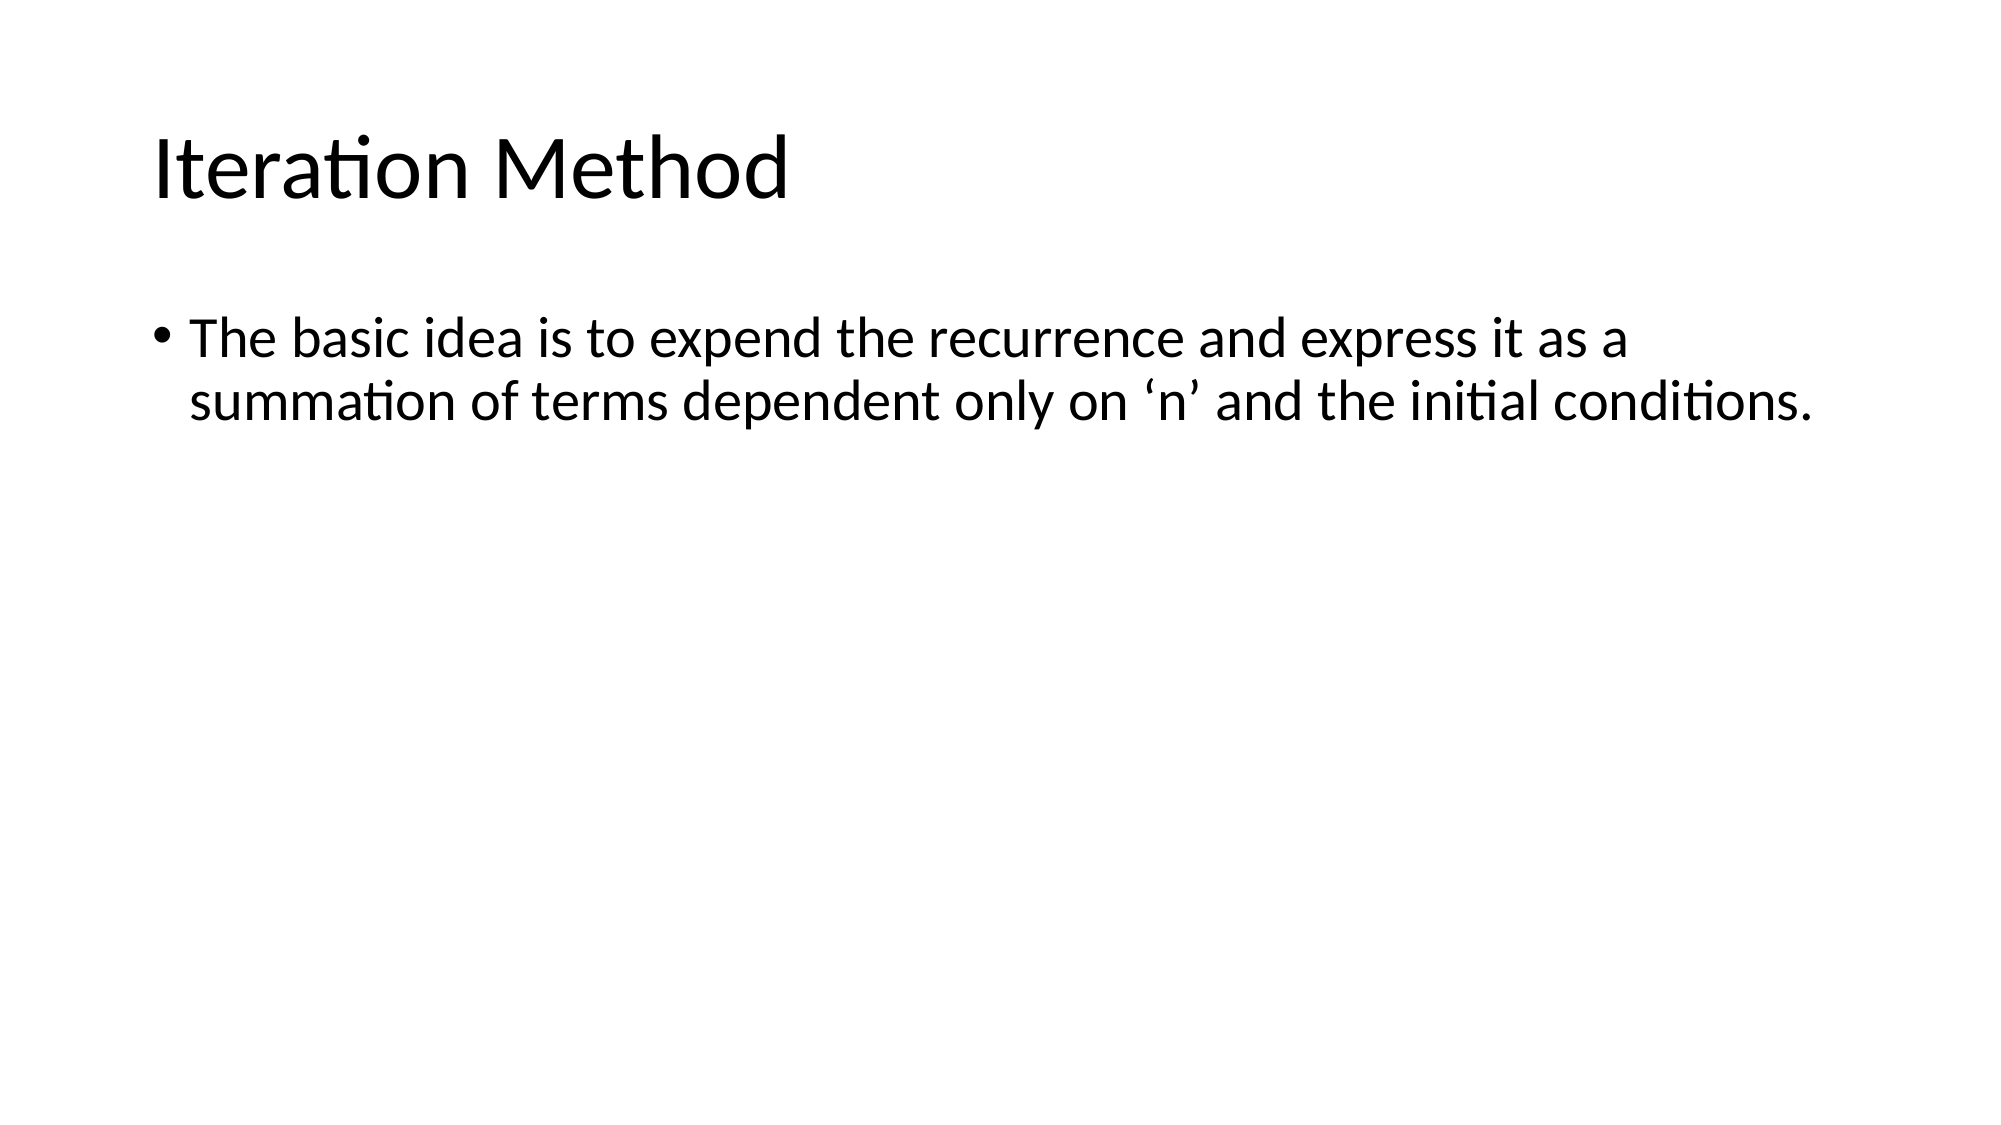

# Iteration Method
The basic idea is to expend the recurrence and express it as a summation of terms dependent only on ‘n’ and the initial conditions.